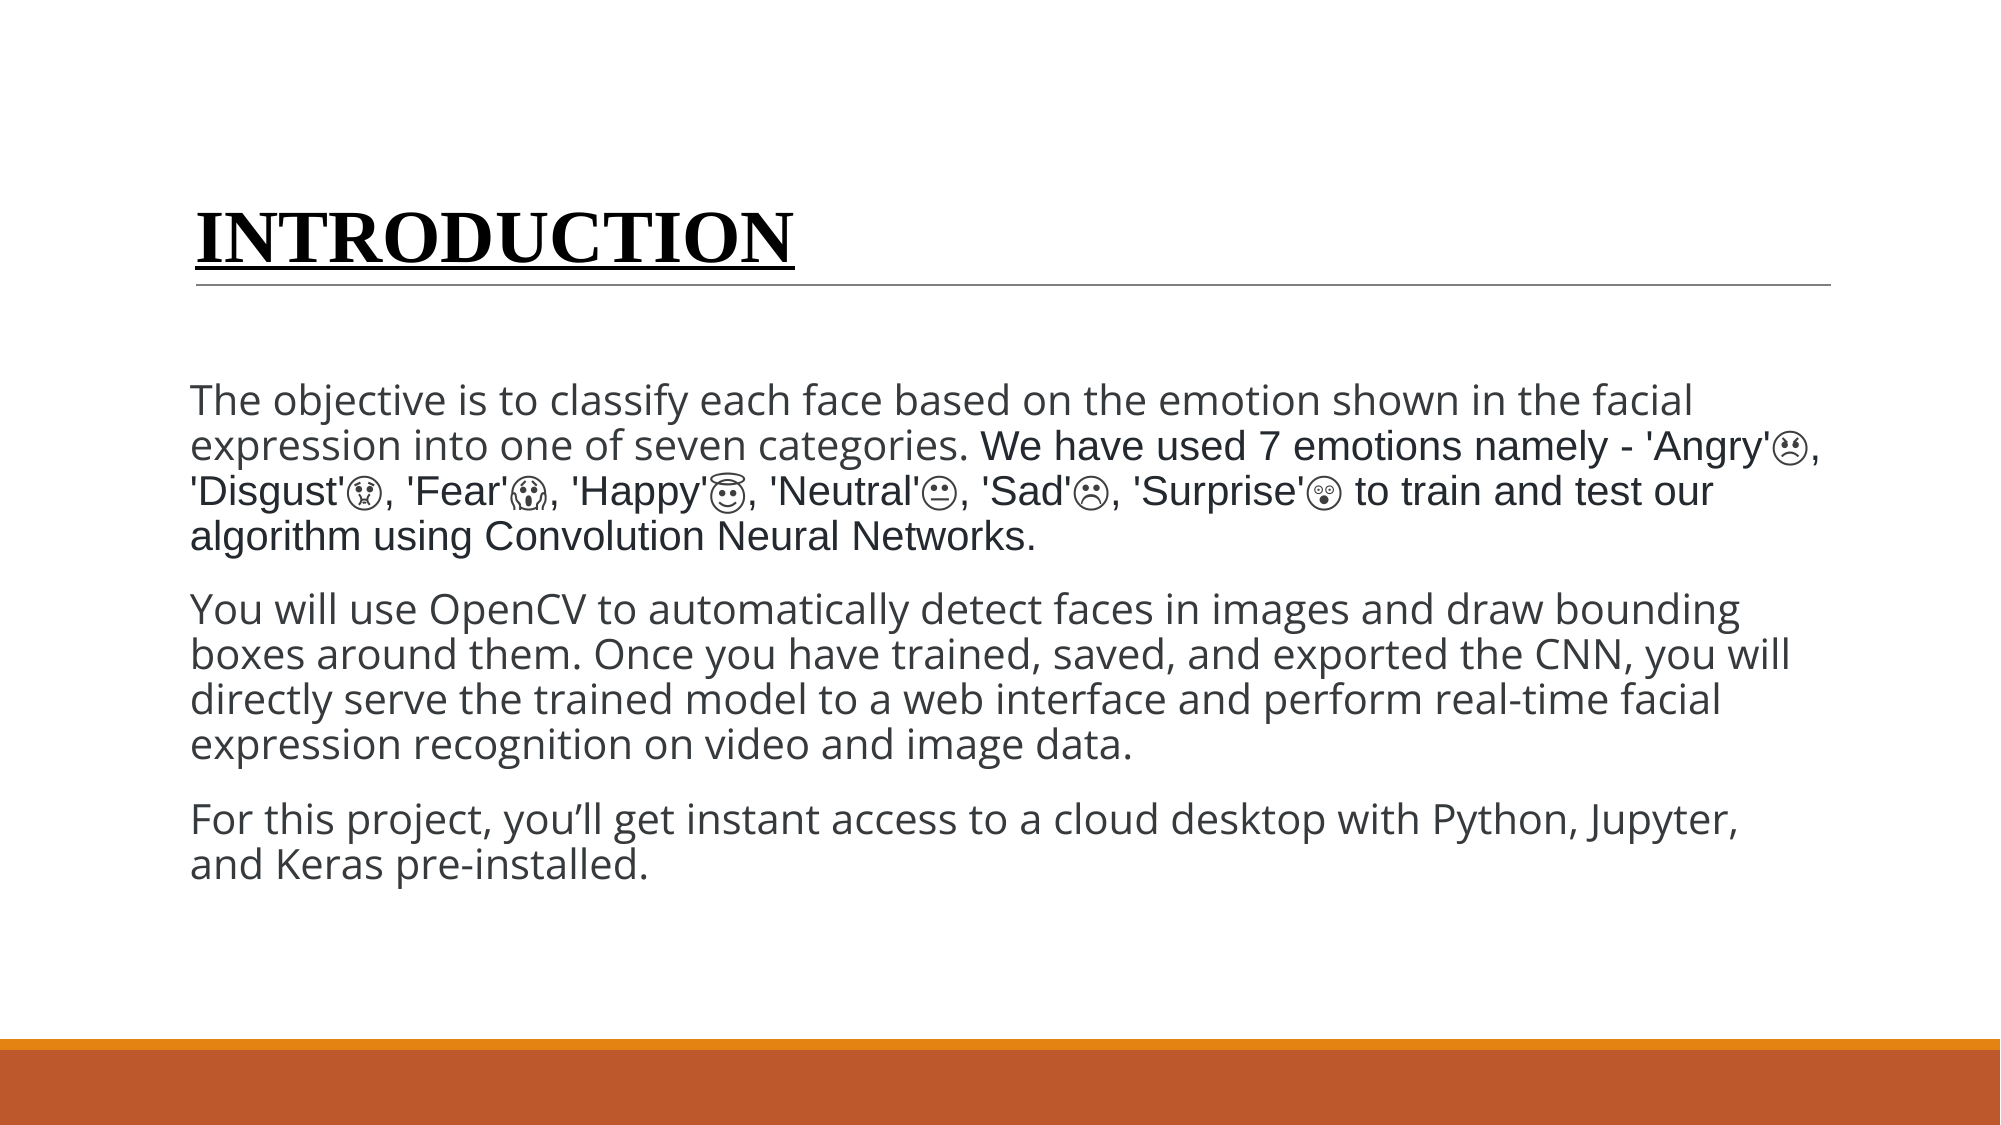

# INTRODUCTION
The objective is to classify each face based on the emotion shown in the facial expression into one of seven categories. We have used 7 emotions namely - 'Angry'😠, 'Disgust'🤢, 'Fear'😱, 'Happy'😇, 'Neutral'😐, 'Sad'☹️, 'Surprise'😲 to train and test our algorithm using Convolution Neural Networks.
You will use OpenCV to automatically detect faces in images and draw bounding boxes around them. Once you have trained, saved, and exported the CNN, you will directly serve the trained model to a web interface and perform real-time facial expression recognition on video and image data.
For this project, you’ll get instant access to a cloud desktop with Python, Jupyter, and Keras pre-installed.